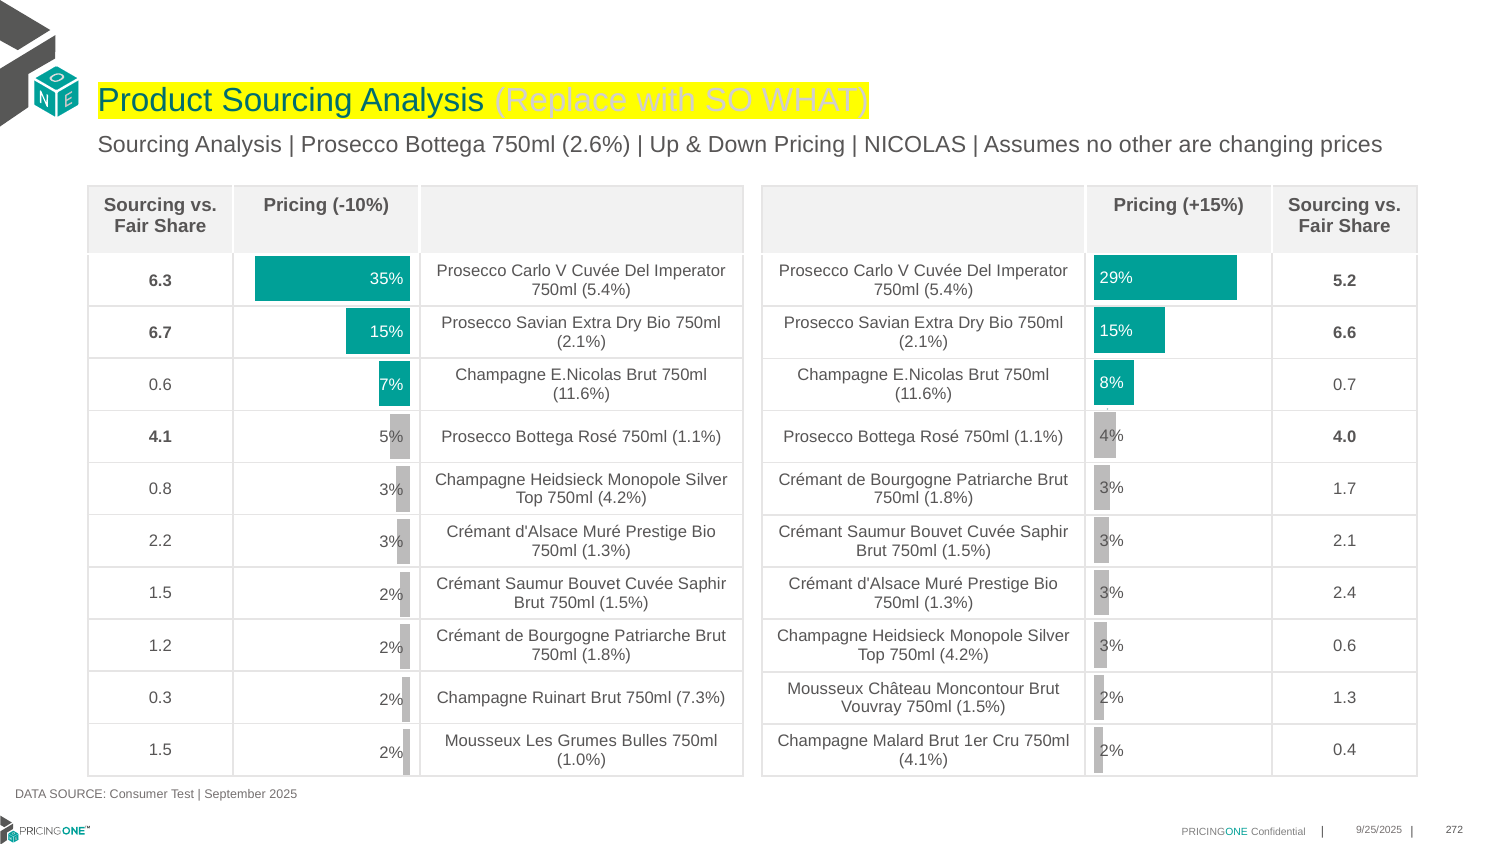

# Product Sourcing Analysis (Replace with SO WHAT)
Sourcing Analysis | Prosecco Bottega 750ml (2.6%) | Up & Down Pricing | NICOLAS | Assumes no other are changing prices
| Sourcing vs. Fair Share | Pricing (-10%) |  |
| --- | --- | --- |
| 6.3 |  | Prosecco Carlo V Cuvée Del Imperator 750ml (5.4%) |
| 6.7 |  | Prosecco Savian Extra Dry Bio 750ml (2.1%) |
| 0.6 |  | Champagne E.Nicolas Brut 750ml (11.6%) |
| 4.1 |  | Prosecco Bottega Rosé 750ml (1.1%) |
| 0.8 |  | Champagne Heidsieck Monopole Silver Top 750ml (4.2%) |
| 2.2 |  | Crémant d'Alsace Muré Prestige Bio 750ml (1.3%) |
| 1.5 |  | Crémant Saumur Bouvet Cuvée Saphir Brut 750ml (1.5%) |
| 1.2 |  | Crémant de Bourgogne Patriarche Brut 750ml (1.8%) |
| 0.3 |  | Champagne Ruinart Brut 750ml (7.3%) |
| 1.5 |  | Mousseux Les Grumes Bulles 750ml (1.0%) |
|  | Pricing (+15%) | Sourcing vs. Fair Share |
| --- | --- | --- |
| Prosecco Carlo V Cuvée Del Imperator 750ml (5.4%) |  | 5.2 |
| Prosecco Savian Extra Dry Bio 750ml (2.1%) |  | 6.6 |
| Champagne E.Nicolas Brut 750ml (11.6%) |  | 0.7 |
| Prosecco Bottega Rosé 750ml (1.1%) |  | 4.0 |
| Crémant de Bourgogne Patriarche Brut 750ml (1.8%) |  | 1.7 |
| Crémant Saumur Bouvet Cuvée Saphir Brut 750ml (1.5%) |  | 2.1 |
| Crémant d'Alsace Muré Prestige Bio 750ml (1.3%) |  | 2.4 |
| Champagne Heidsieck Monopole Silver Top 750ml (4.2%) |  | 0.6 |
| Mousseux Château Moncontour Brut Vouvray 750ml (1.5%) |  | 1.3 |
| Champagne Malard Brut 1er Cru 750ml (4.1%) |  | 0.4 |

### Chart

| Category | Prosecco Bottega 750ml (2.6%) |
|---|---|
| Prosecco Carlo V Cuvée Del Imperator 750ml (5.4%) | 0.29019272461410633 |
| Prosecco Savian Extra Dry Bio 750ml (2.1%) | 0.14508563350708534 |
| Champagne E.Nicolas Brut 750ml (11.6%) | 0.08150098778414061 |
| Prosecco Bottega Rosé 750ml (1.1%) | 0.044880417367446294 |
| Crémant de Bourgogne Patriarche Brut 750ml (1.8%) | 0.03199534797114213 |
| Crémant Saumur Bouvet Cuvée Saphir Brut 750ml (1.5%) | 0.031339788179340314 |
| Crémant d'Alsace Muré Prestige Bio 750ml (1.3%) | 0.031304380408449434 |
| Champagne Heidsieck Monopole Silver Top 750ml (4.2%) | 0.02701281466513052 |
| Mousseux Château Moncontour Brut Vouvray 750ml (1.5%) | 0.02042183054461012 |
| Champagne Malard Brut 1er Cru 750ml (4.1%) | 0.018008954468160972 |

### Chart

| Category | Prosecco Bottega 750ml (2.6%) |
|---|---|
| Prosecco Carlo V Cuvée Del Imperator 750ml (5.4%) | 0.3540453184205427 |
| Prosecco Savian Extra Dry Bio 750ml (2.1%) | 0.14604176598712507 |
| Champagne E.Nicolas Brut 750ml (11.6%) | 0.07174505803902788 |
| Prosecco Bottega Rosé 750ml (1.1%) | 0.045426246675408864 |
| Champagne Heidsieck Monopole Silver Top 750ml (4.2%) | 0.03305652250834788 |
| Crémant d'Alsace Muré Prestige Bio 750ml (1.3%) | 0.029245357187267063 |
| Crémant Saumur Bouvet Cuvée Saphir Brut 750ml (1.5%) | 0.022807552941244143 |
| Crémant de Bourgogne Patriarche Brut 750ml (1.8%) | 0.02251048115010316 |
| Champagne Ruinart Brut 750ml (7.3%) | 0.019473830996166824 |
| Mousseux Les Grumes Bulles 750ml (1.0%) | 0.01594427062125043 |
DATA SOURCE: Consumer Test | September 2025

9/25/2025
272